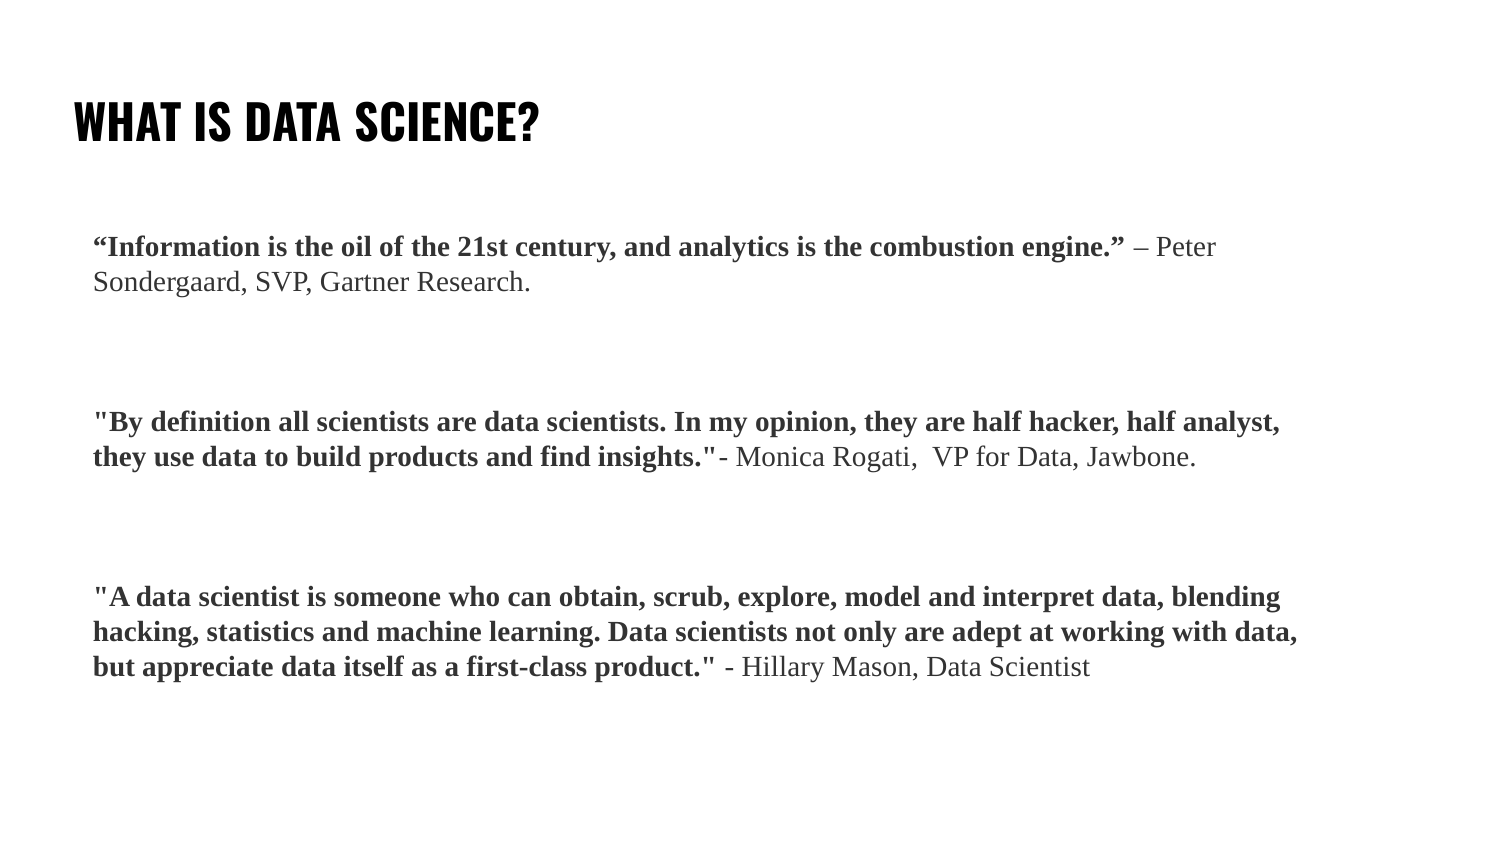

WHAT IS DATA SCIENCE?

“Information is the oil of the 21st century, and analytics is the combustion engine.” – Peter Sondergaard, SVP, Gartner Research.

"By definition all scientists are data scientists. In my opinion, they are half hacker, half analyst, they use data to build products and find insights."- Monica Rogati,  VP for Data, Jawbone.

"A data scientist is someone who can obtain, scrub, explore, model and interpret data, blending hacking, statistics and machine learning. Data scientists not only are adept at working with data, but appreciate data itself as a first-class product." - Hillary Mason, Data Scientist